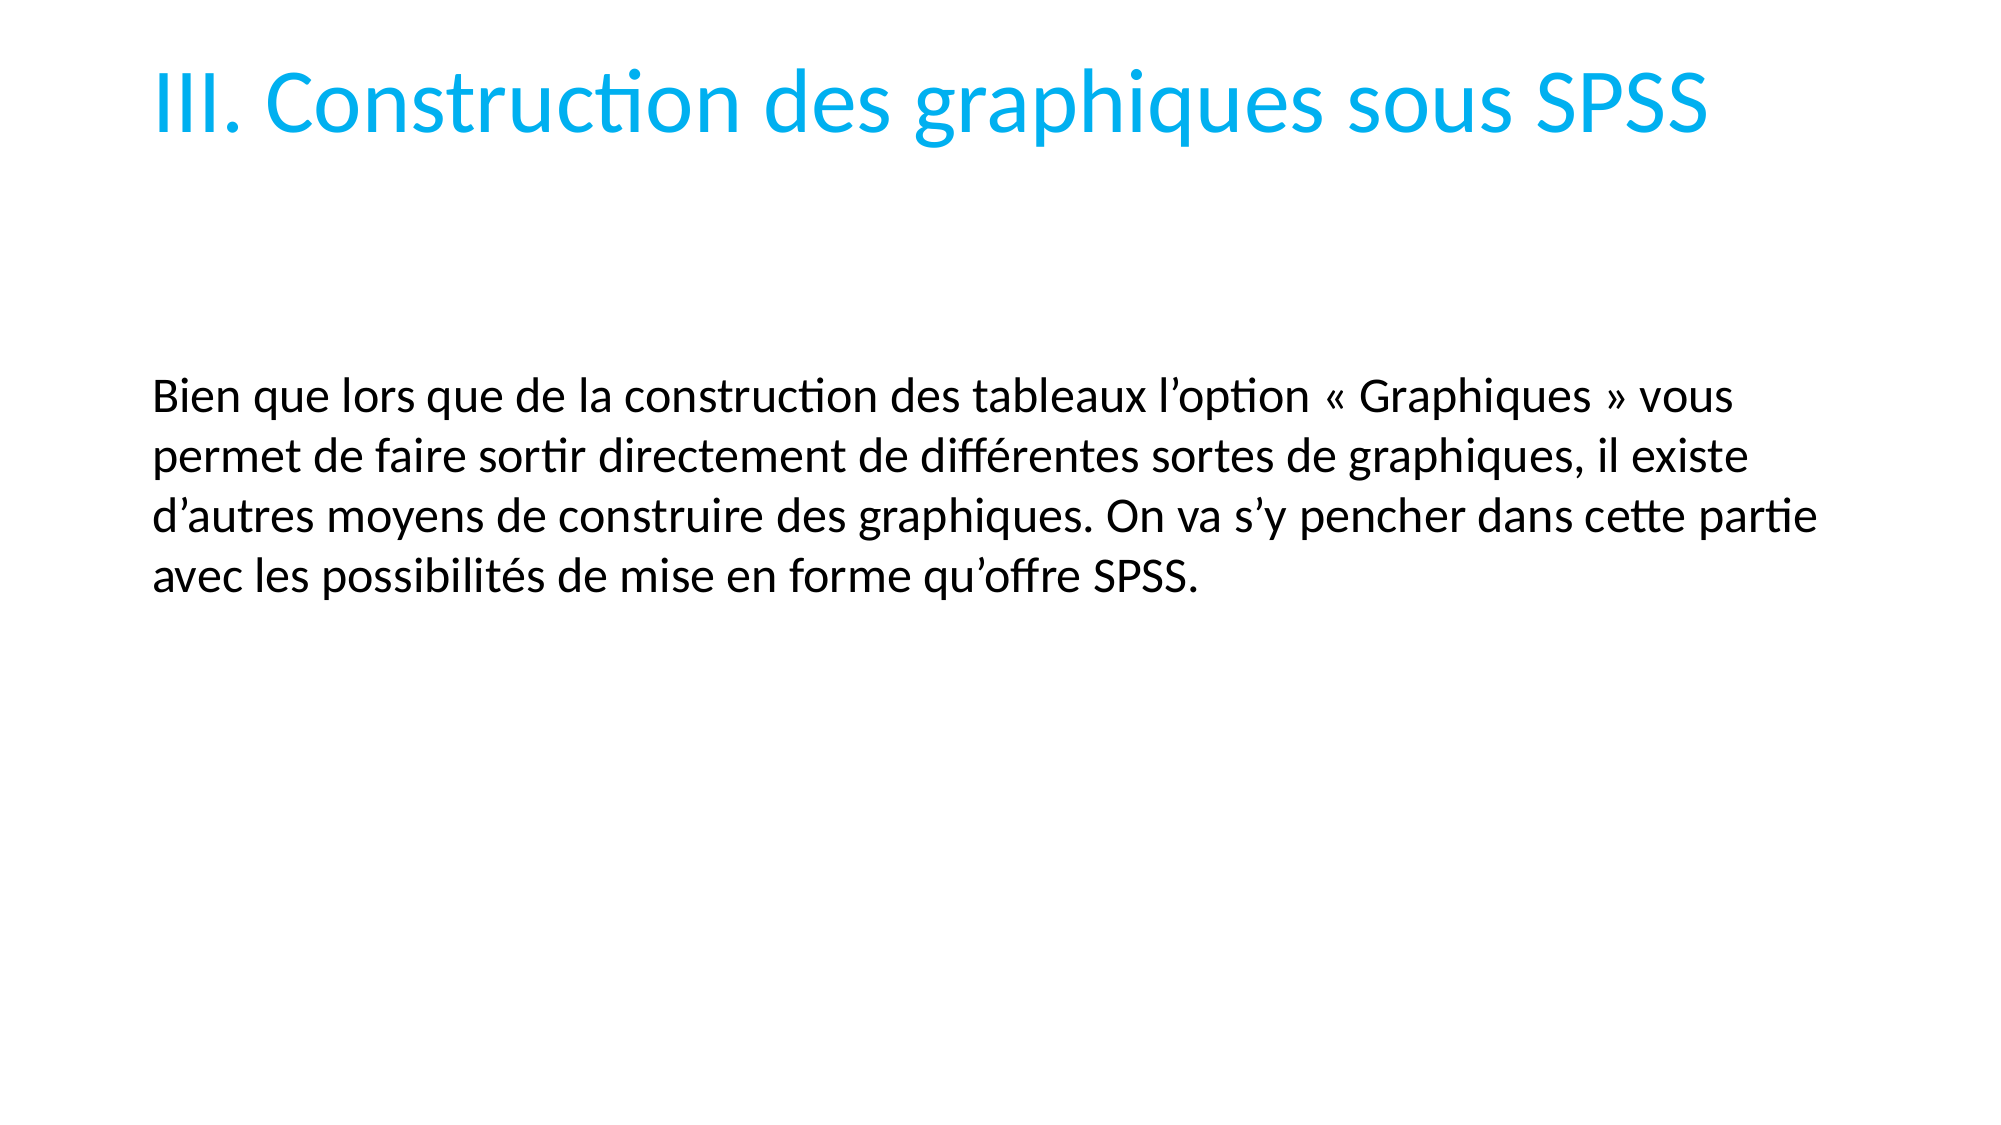

# III. Construction des graphiques sous SPSS
Bien que lors que de la construction des tableaux l’option « Graphiques » vous permet de faire sortir directement de différentes sortes de graphiques, il existe d’autres moyens de construire des graphiques. On va s’y pencher dans cette partie avec les possibilités de mise en forme qu’offre SPSS.